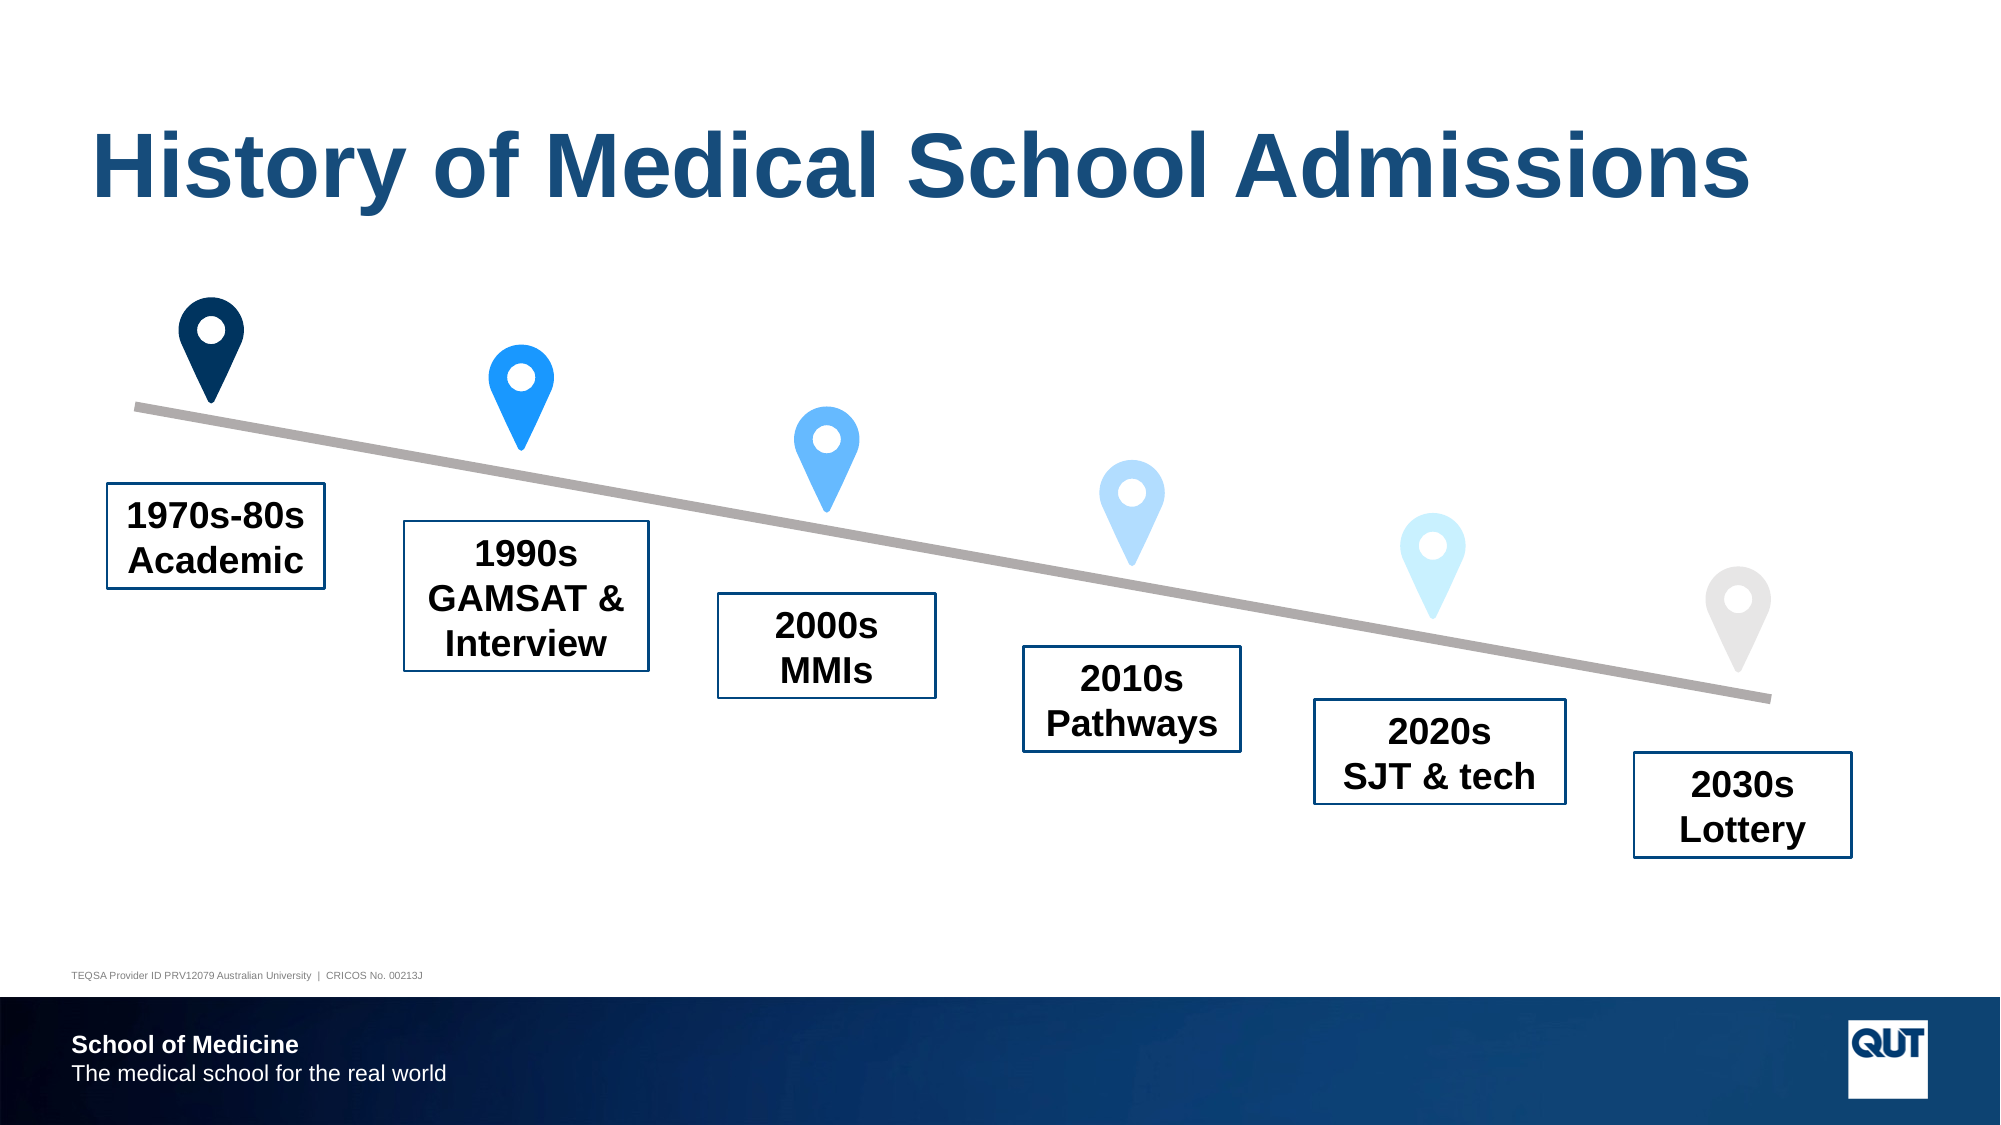

# History of Medical School Admissions

1970s-80s
Academic

1990s
GAMSAT &
Interview

2000s
MMIs
2010s
Pathways
2020s
SJT & tech
2030s
Lottery